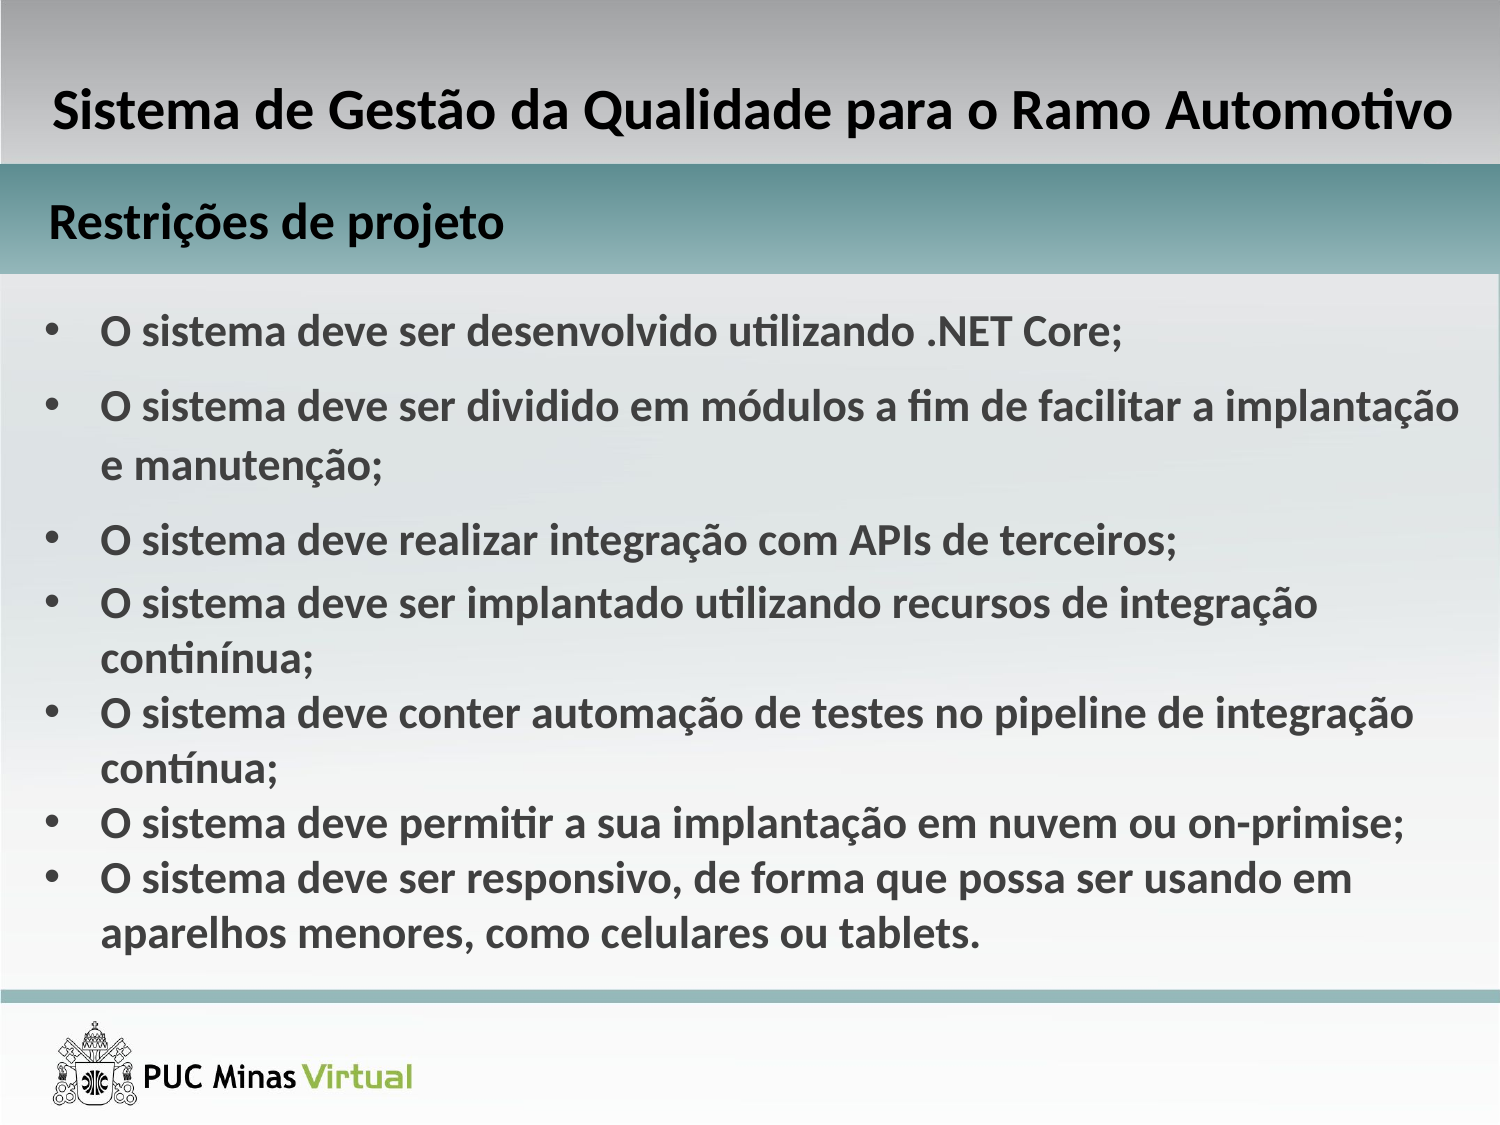

Sistema de Gestão da Qualidade para o Ramo Automotivo

Restrições de projeto
O sistema deve ser desenvolvido utilizando .NET Core;
O sistema deve ser dividido em módulos a fim de facilitar a implantação e manutenção;
O sistema deve realizar integração com APIs de terceiros;
O sistema deve ser implantado utilizando recursos de integração continínua;
O sistema deve conter automação de testes no pipeline de integração contínua;
O sistema deve permitir a sua implantação em nuvem ou on-primise;
O sistema deve ser responsivo, de forma que possa ser usando em aparelhos menores, como celulares ou tablets.